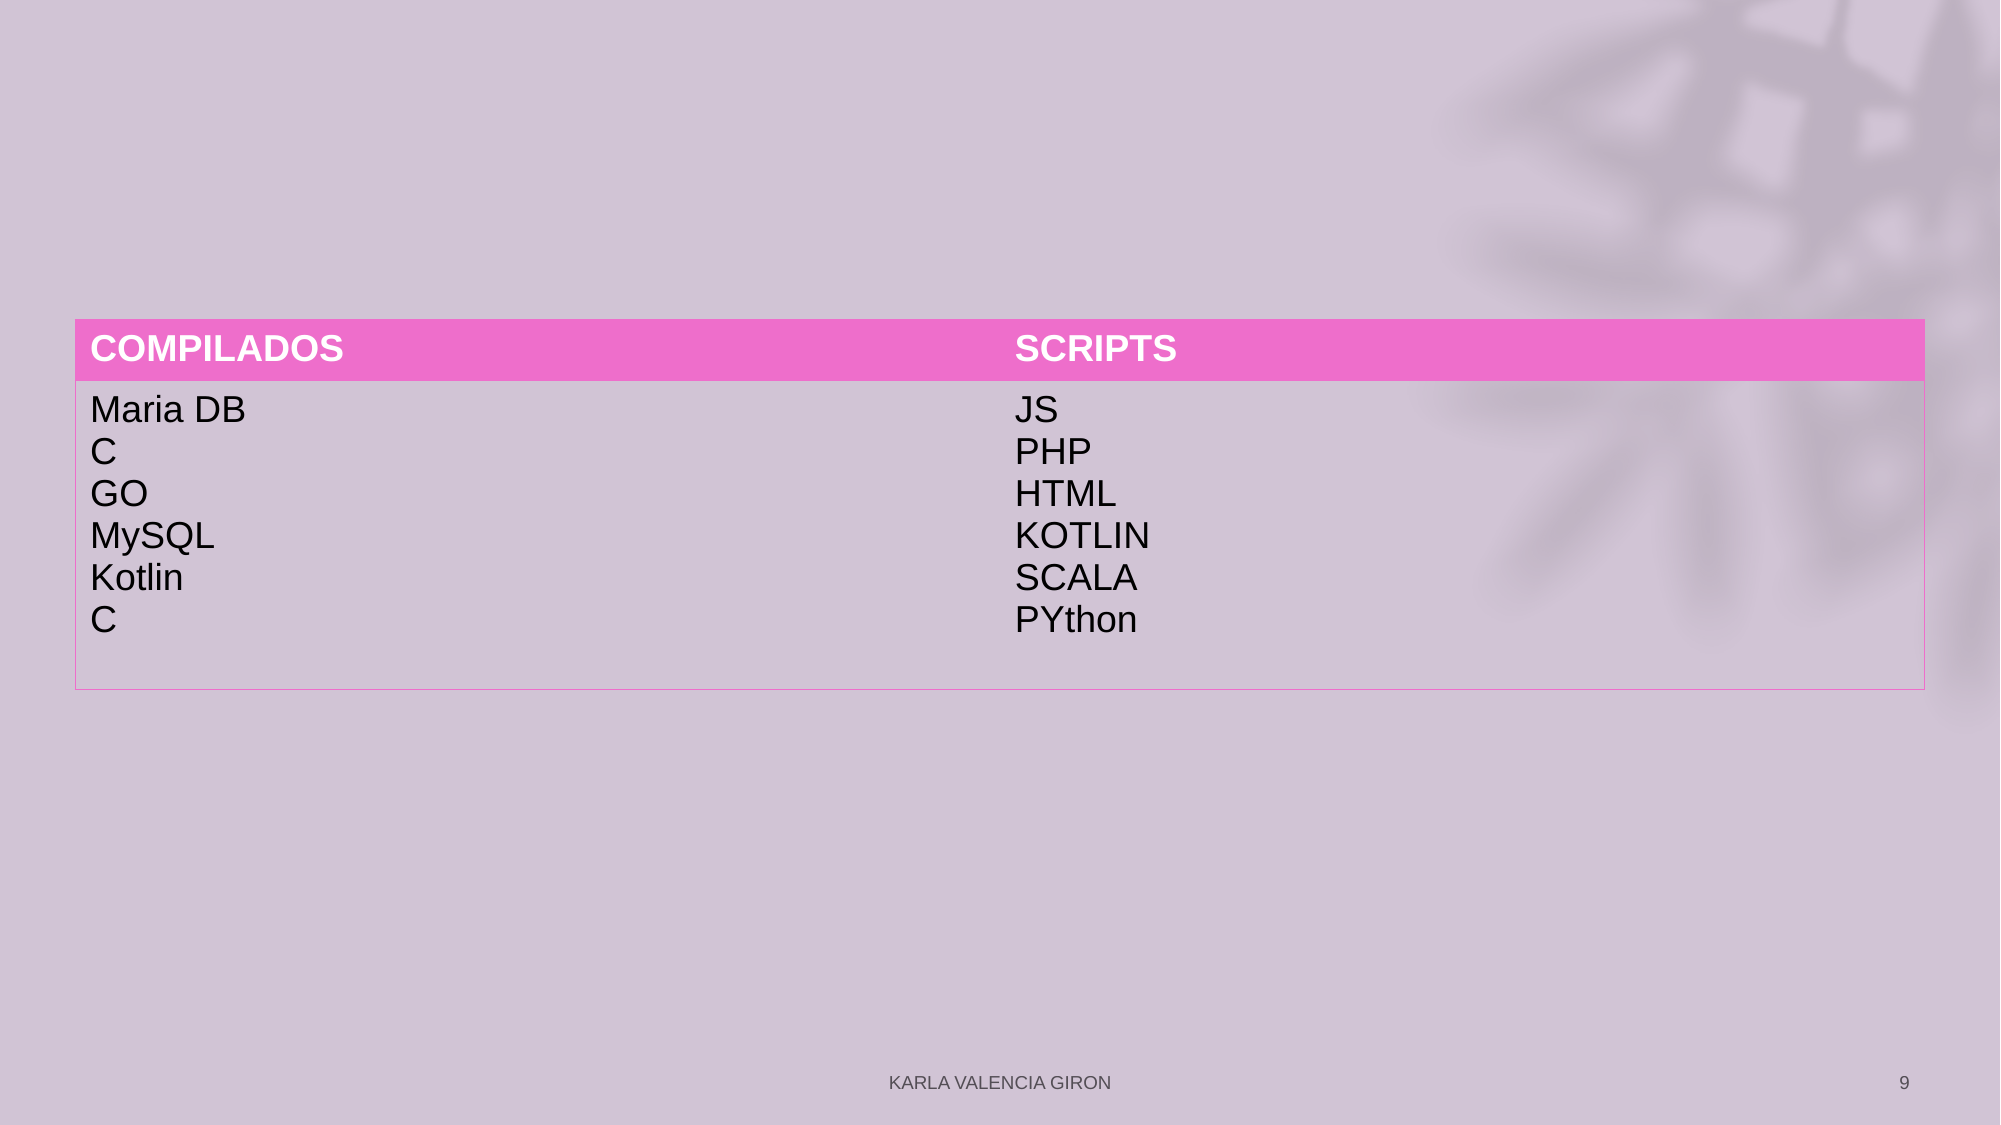

#
| COMPILADOS | SCRIPTS |
| --- | --- |
| Maria DB C GO MySQL Kotlin C | JS PHP HTML KOTLIN SCALA PYthon |
KARLA VALENCIA GIRON
9